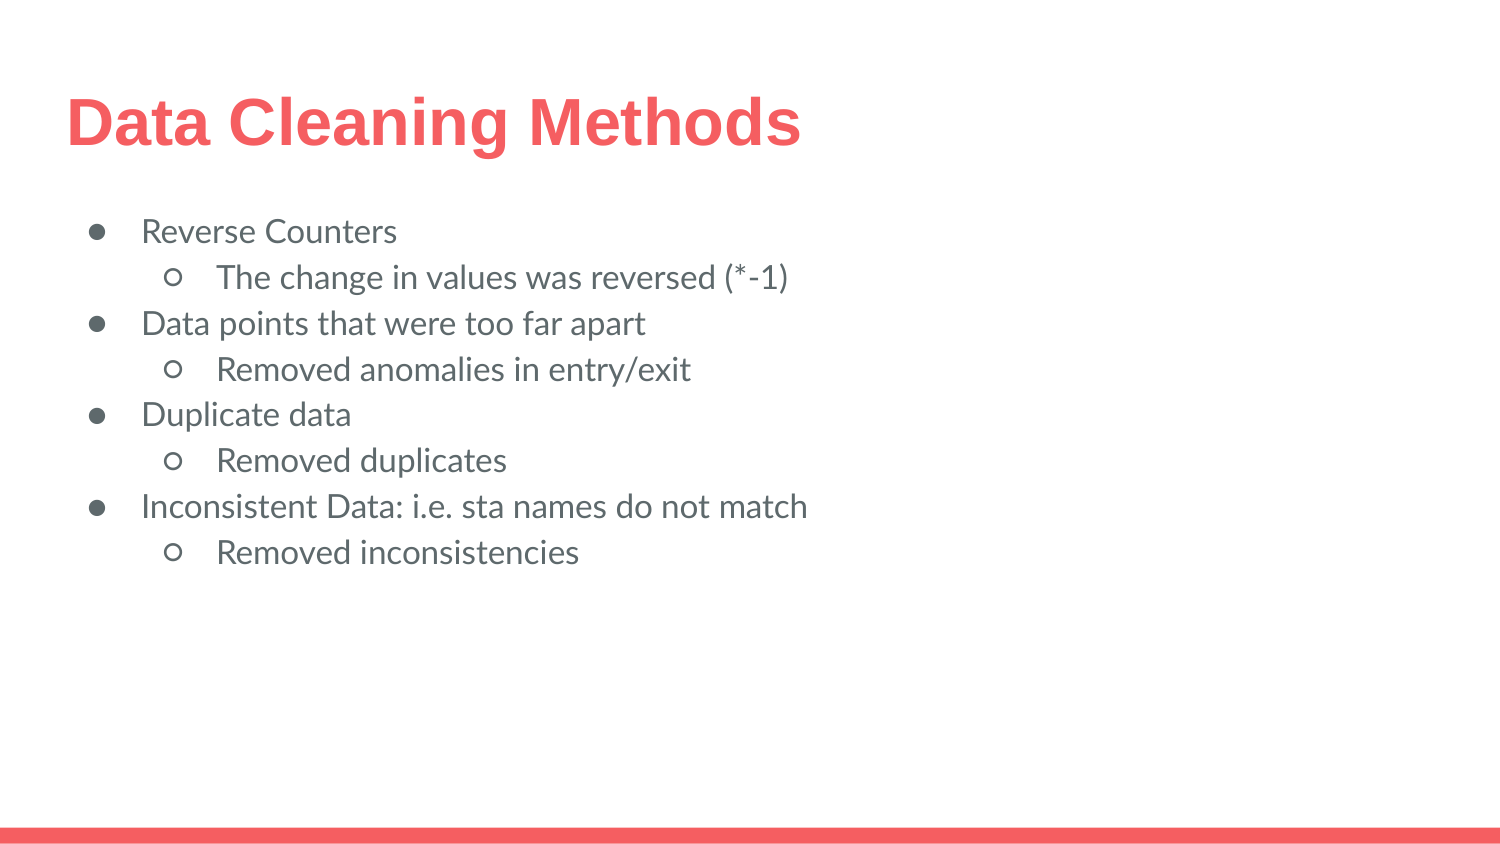

# Data Cleaning Methods
Reverse Counters
The change in values was reversed (*-1)
Data points that were too far apart
Removed anomalies in entry/exit
Duplicate data
Removed duplicates
Inconsistent Data: i.e. sta names do not match
Removed inconsistencies